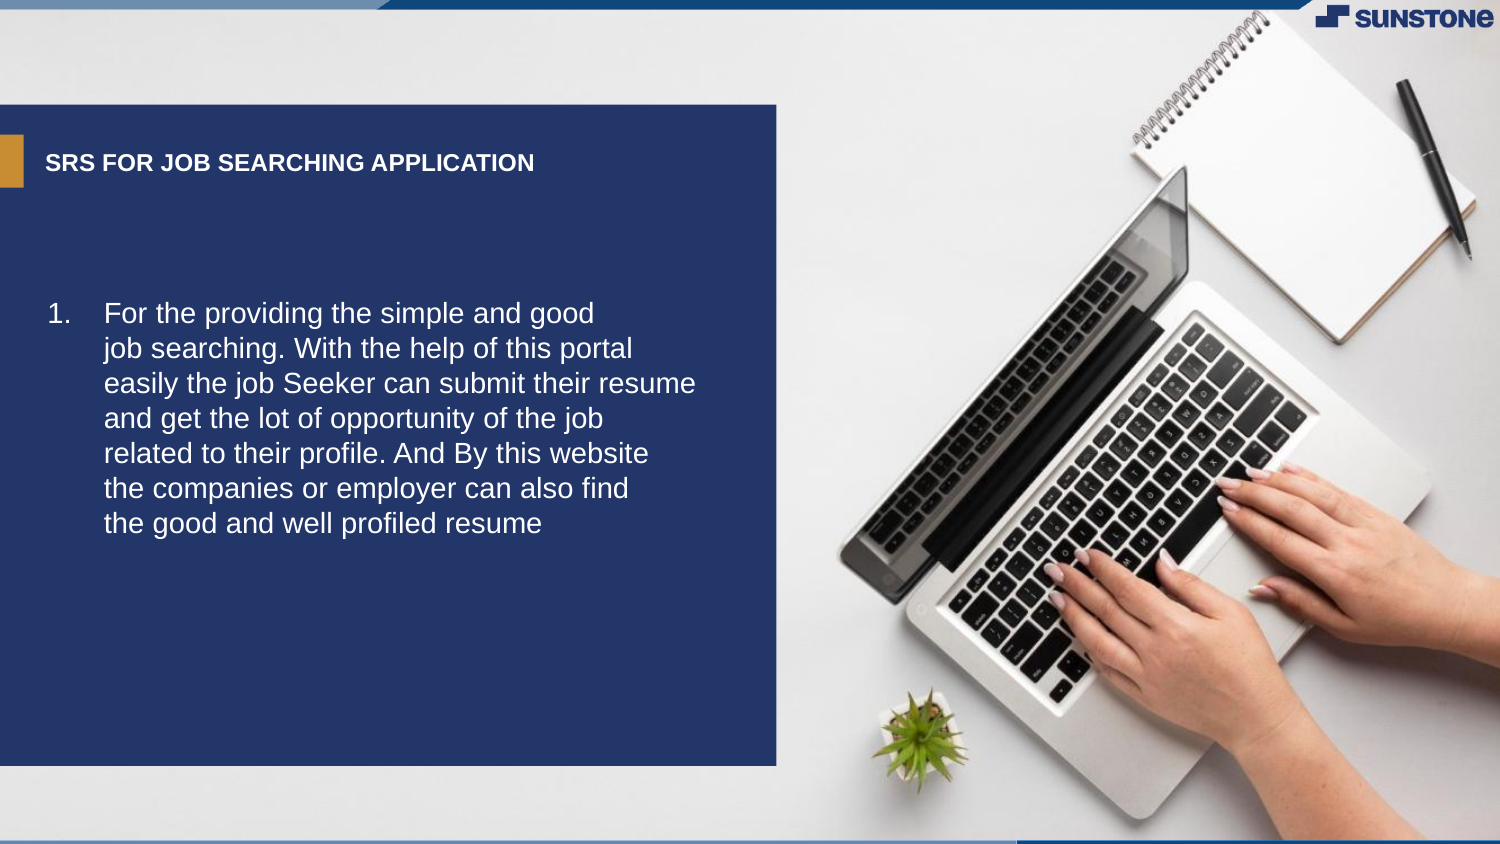

# SRS FOR JOB SEARCHING APPLICATION

For the providing the simple and good job searching. With the help of this portal easily the job Seeker can submit their resume and get the lot of opportunity of the job related to their profile. And By this website the companies or employer can also find the good and well profiled resume